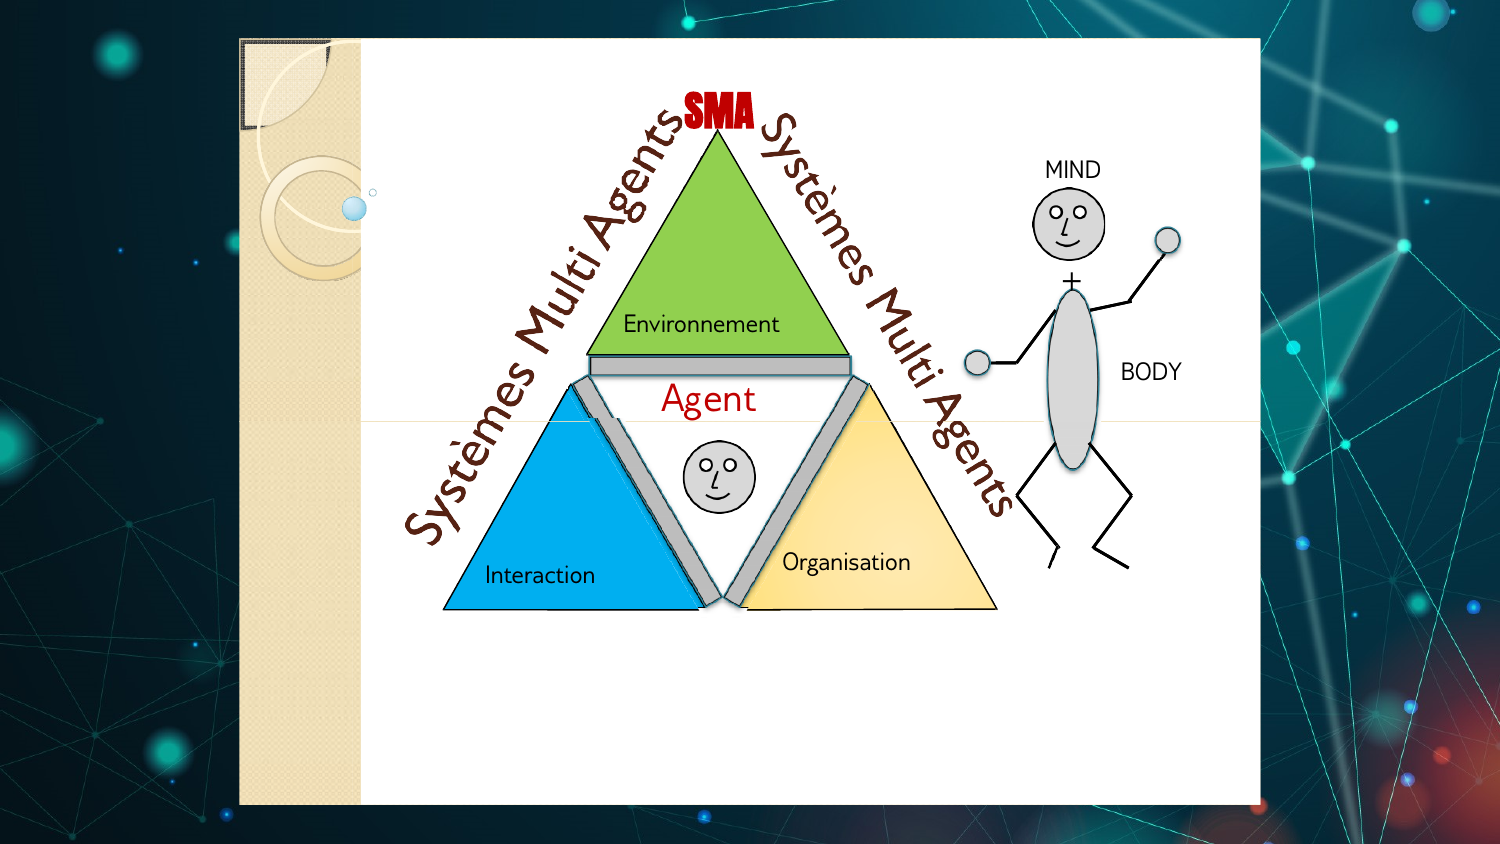

# SMA

MIND

+

Environnement

BODY

Agent

Organisation

Interaction